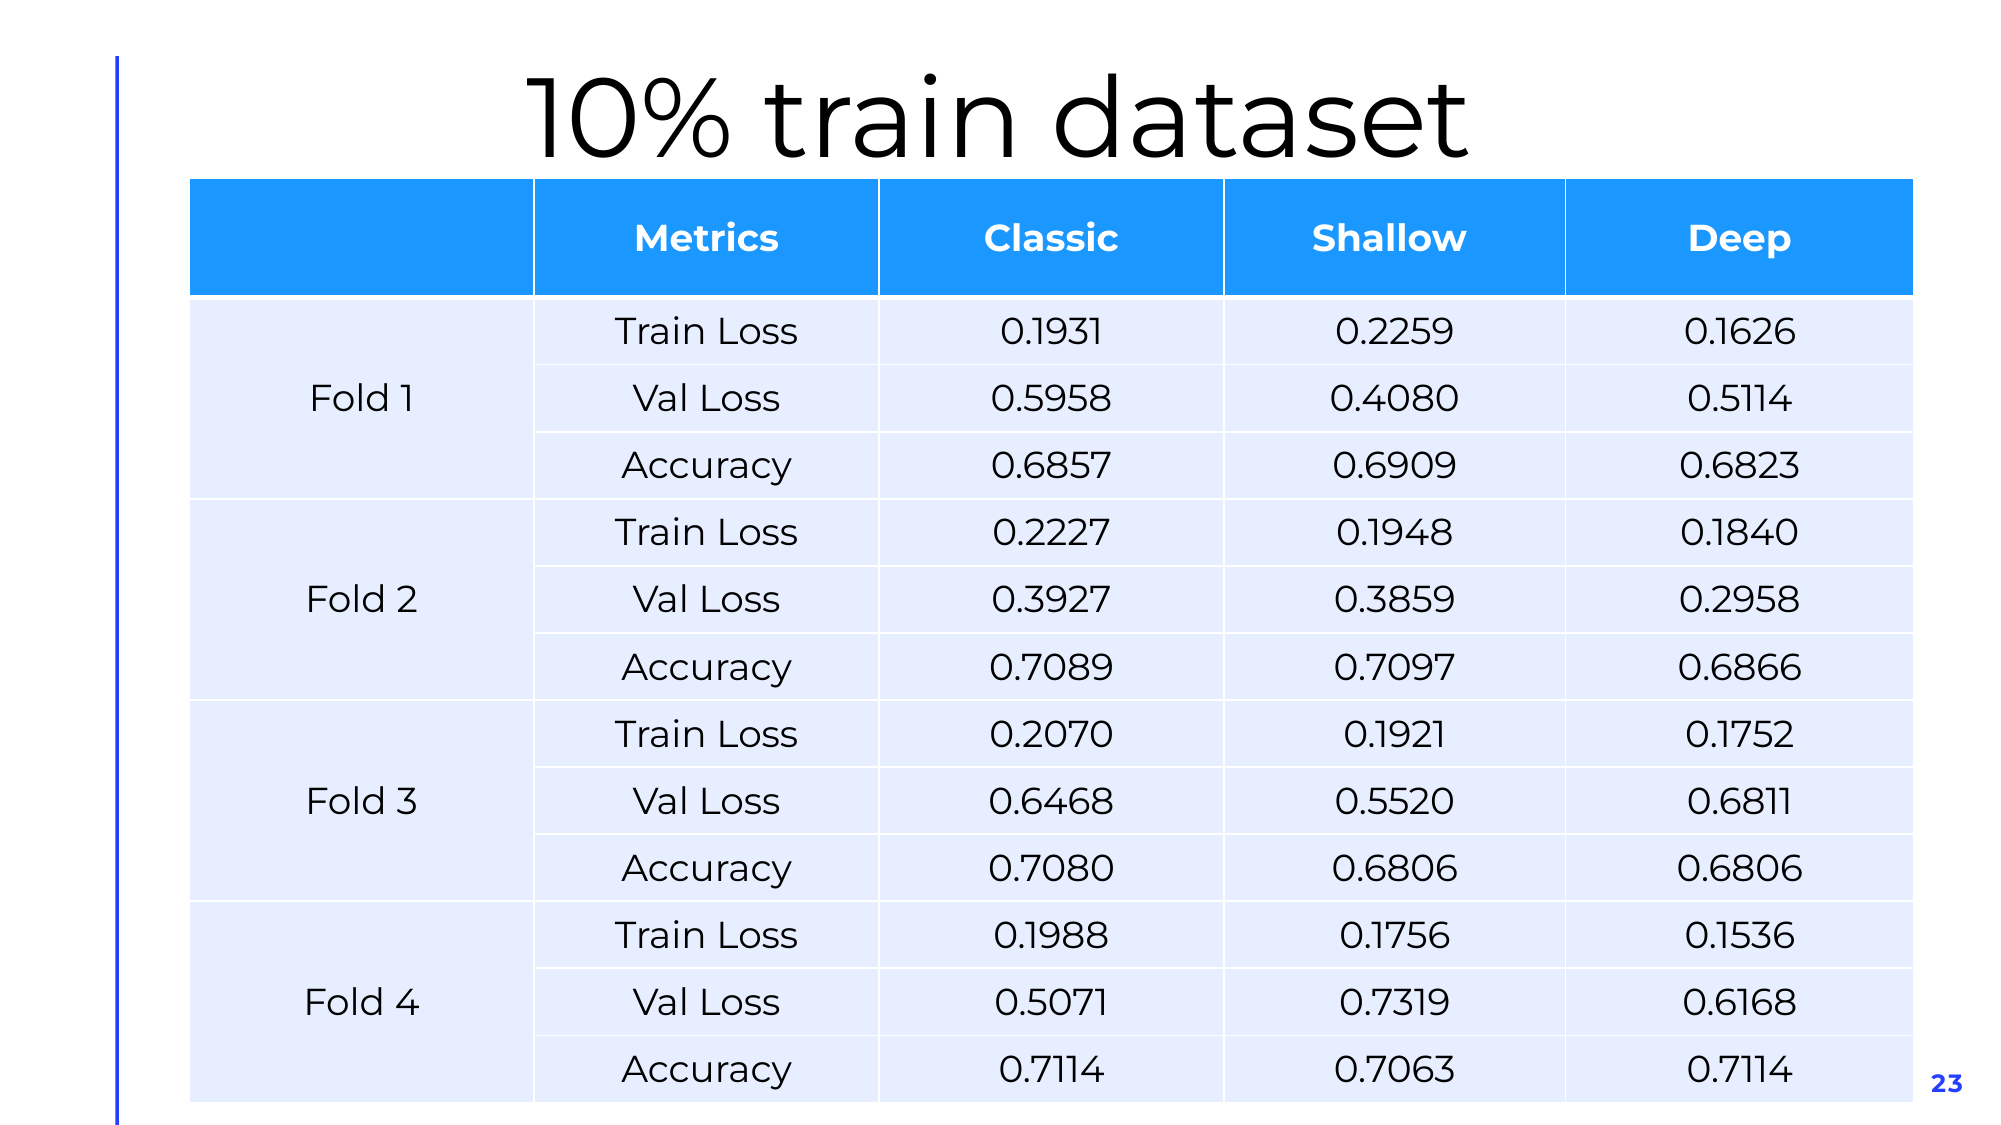

# 10% train dataset
|  | Metrics | Classic | Shallow | Deep |
| --- | --- | --- | --- | --- |
| Fold 1 | Train Loss | 0.1931 | 0.2259 | 0.1626 |
|  | Val Loss | 0.5958 | 0.4080 | 0.5114 |
|  | Accuracy | 0.6857 | 0.6909 | 0.6823 |
| Fold 2 | Train Loss | 0.2227 | 0.1948 | 0.1840 |
|  | Val Loss | 0.3927 | 0.3859 | 0.2958 |
|  | Accuracy | 0.7089 | 0.7097 | 0.6866 |
| Fold 3 | Train Loss | 0.2070 | 0.1921 | 0.1752 |
|  | Val Loss | 0.6468 | 0.5520 | 0.6811 |
|  | Accuracy | 0.7080 | 0.6806 | 0.6806 |
| Fold 4 | Train Loss | 0.1988 | 0.1756 | 0.1536 |
|  | Val Loss | 0.5071 | 0.7319 | 0.6168 |
|  | Accuracy | 0.7114 | 0.7063 | 0.7114 |
23